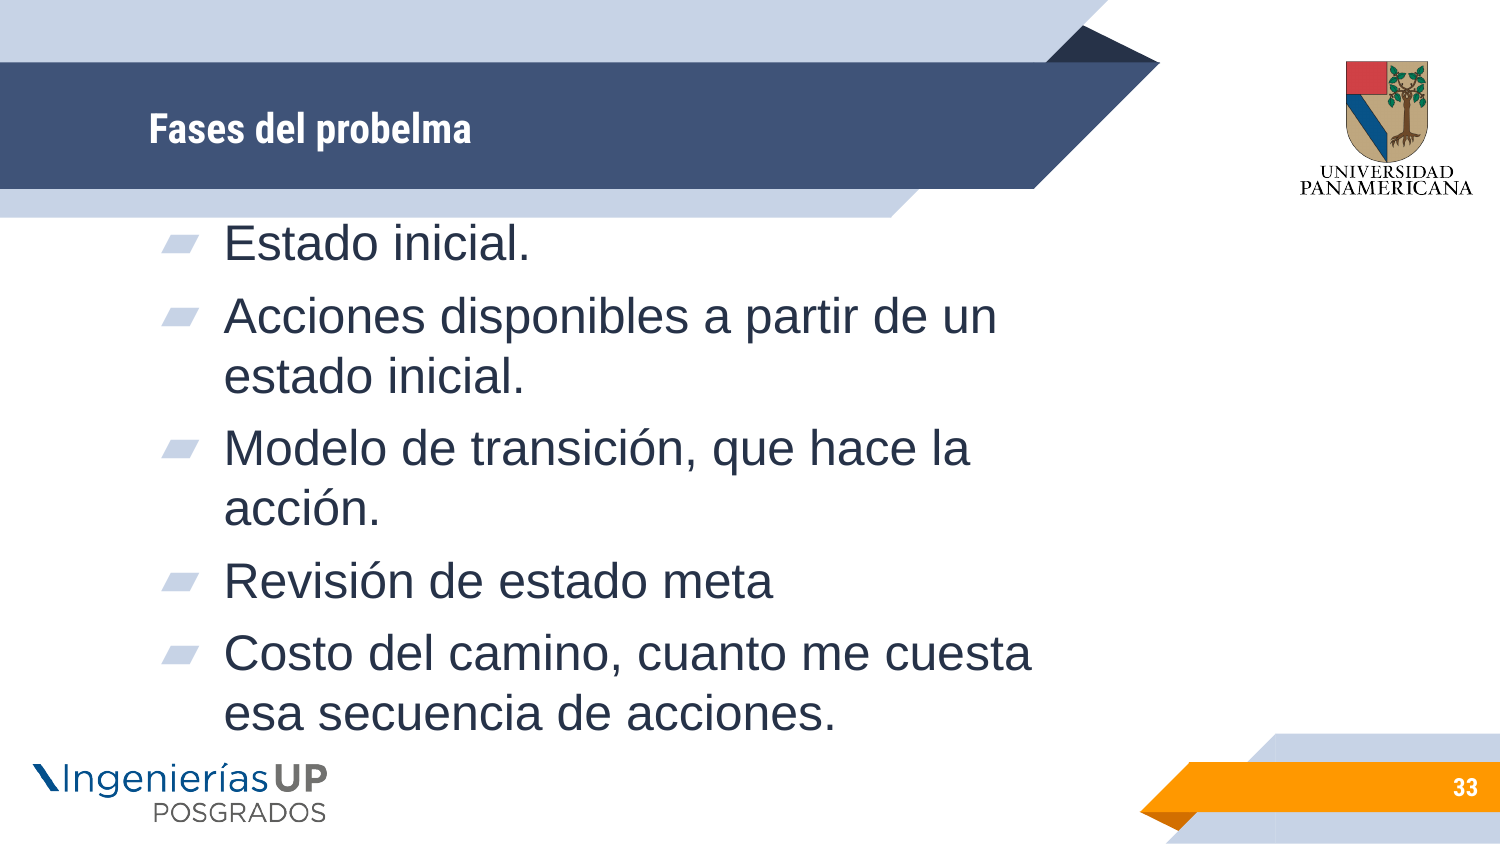

# Fases del probelma
Estado inicial.
Acciones disponibles a partir de un estado inicial.
Modelo de transición, que hace la acción.
Revisión de estado meta
Costo del camino, cuanto me cuesta esa secuencia de acciones.
33